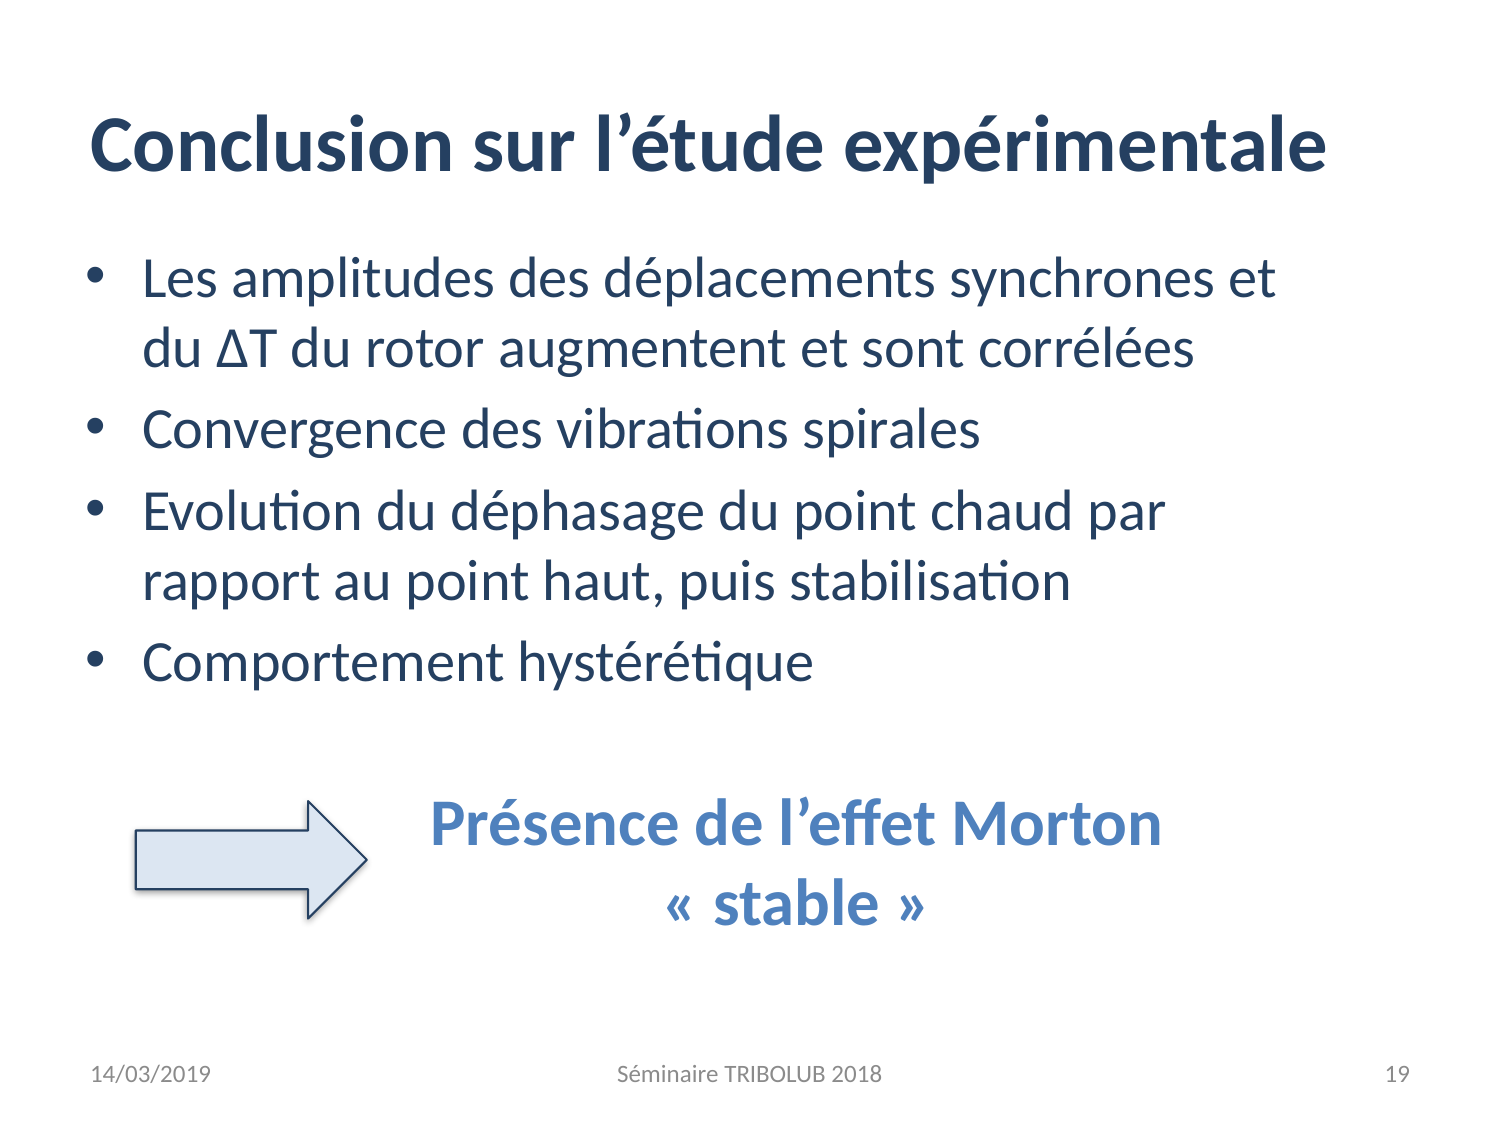

# Conclusion sur l’étude expérimentale
Les amplitudes des déplacements synchrones et du ∆T du rotor augmentent et sont corrélées
Convergence des vibrations spirales
Evolution du déphasage du point chaud par rapport au point haut, puis stabilisation
Comportement hystérétique

Présence de l’effet Morton « stable »
14/03/2019
Séminaire TRIBOLUB 2018
19